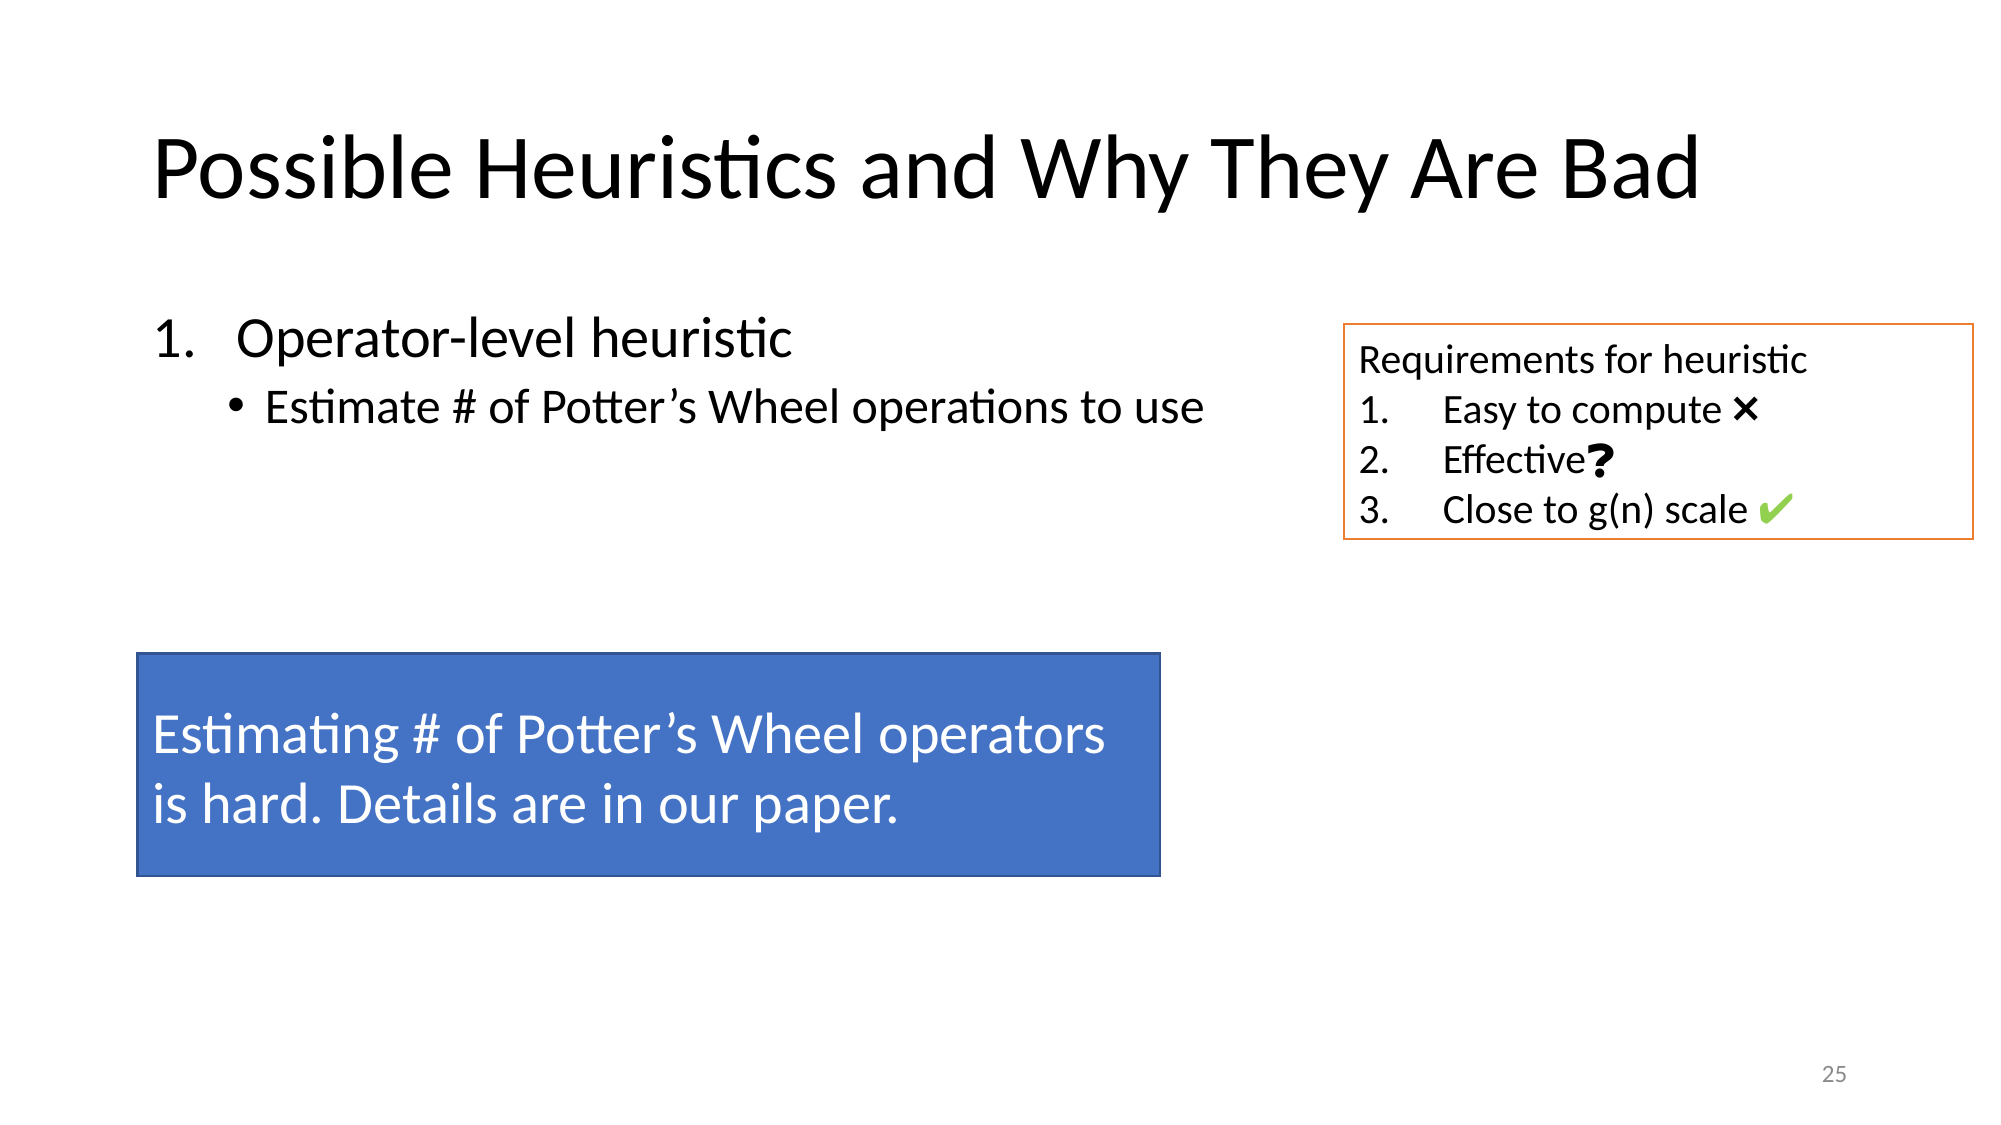

# Possible Heuristics and Why They Are Bad
Operator-level heuristic
Estimate # of Potter’s Wheel operations to use
Requirements for heuristic
Easy to compute ❌
Effective❓
Close to g(n) scale ✔
Estimating # of Potter’s Wheel operators is hard. Details are in our paper.
25